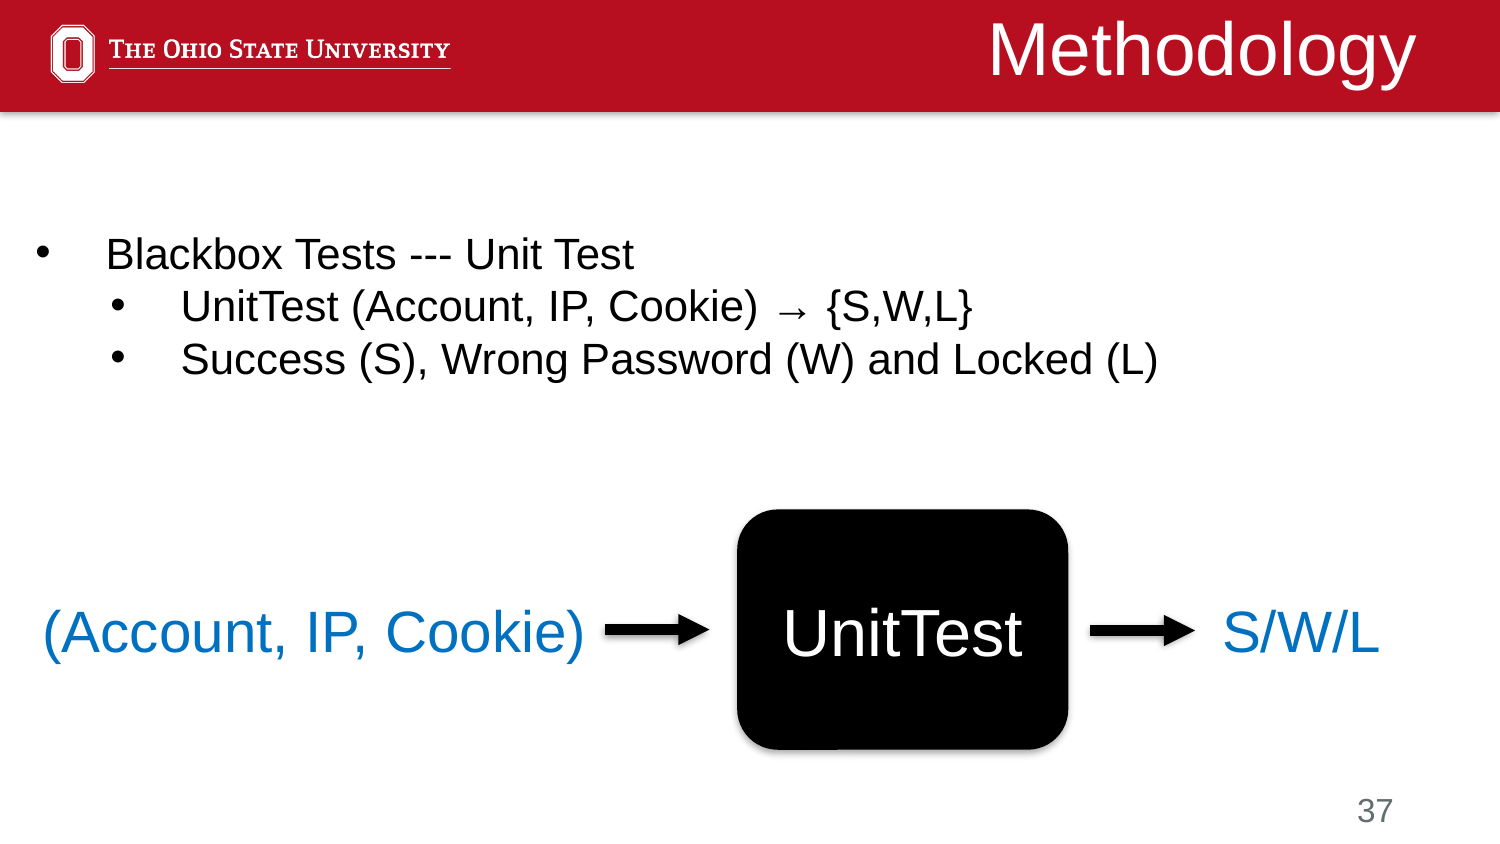

Methodology
Blackbox Tests --- Unit Test
UnitTest (Account, IP, Cookie) → {S,W,L}
Success (S), Wrong Password (W) and Locked (L)

UnitTest
(Account, IP, Cookie)
S/W/L